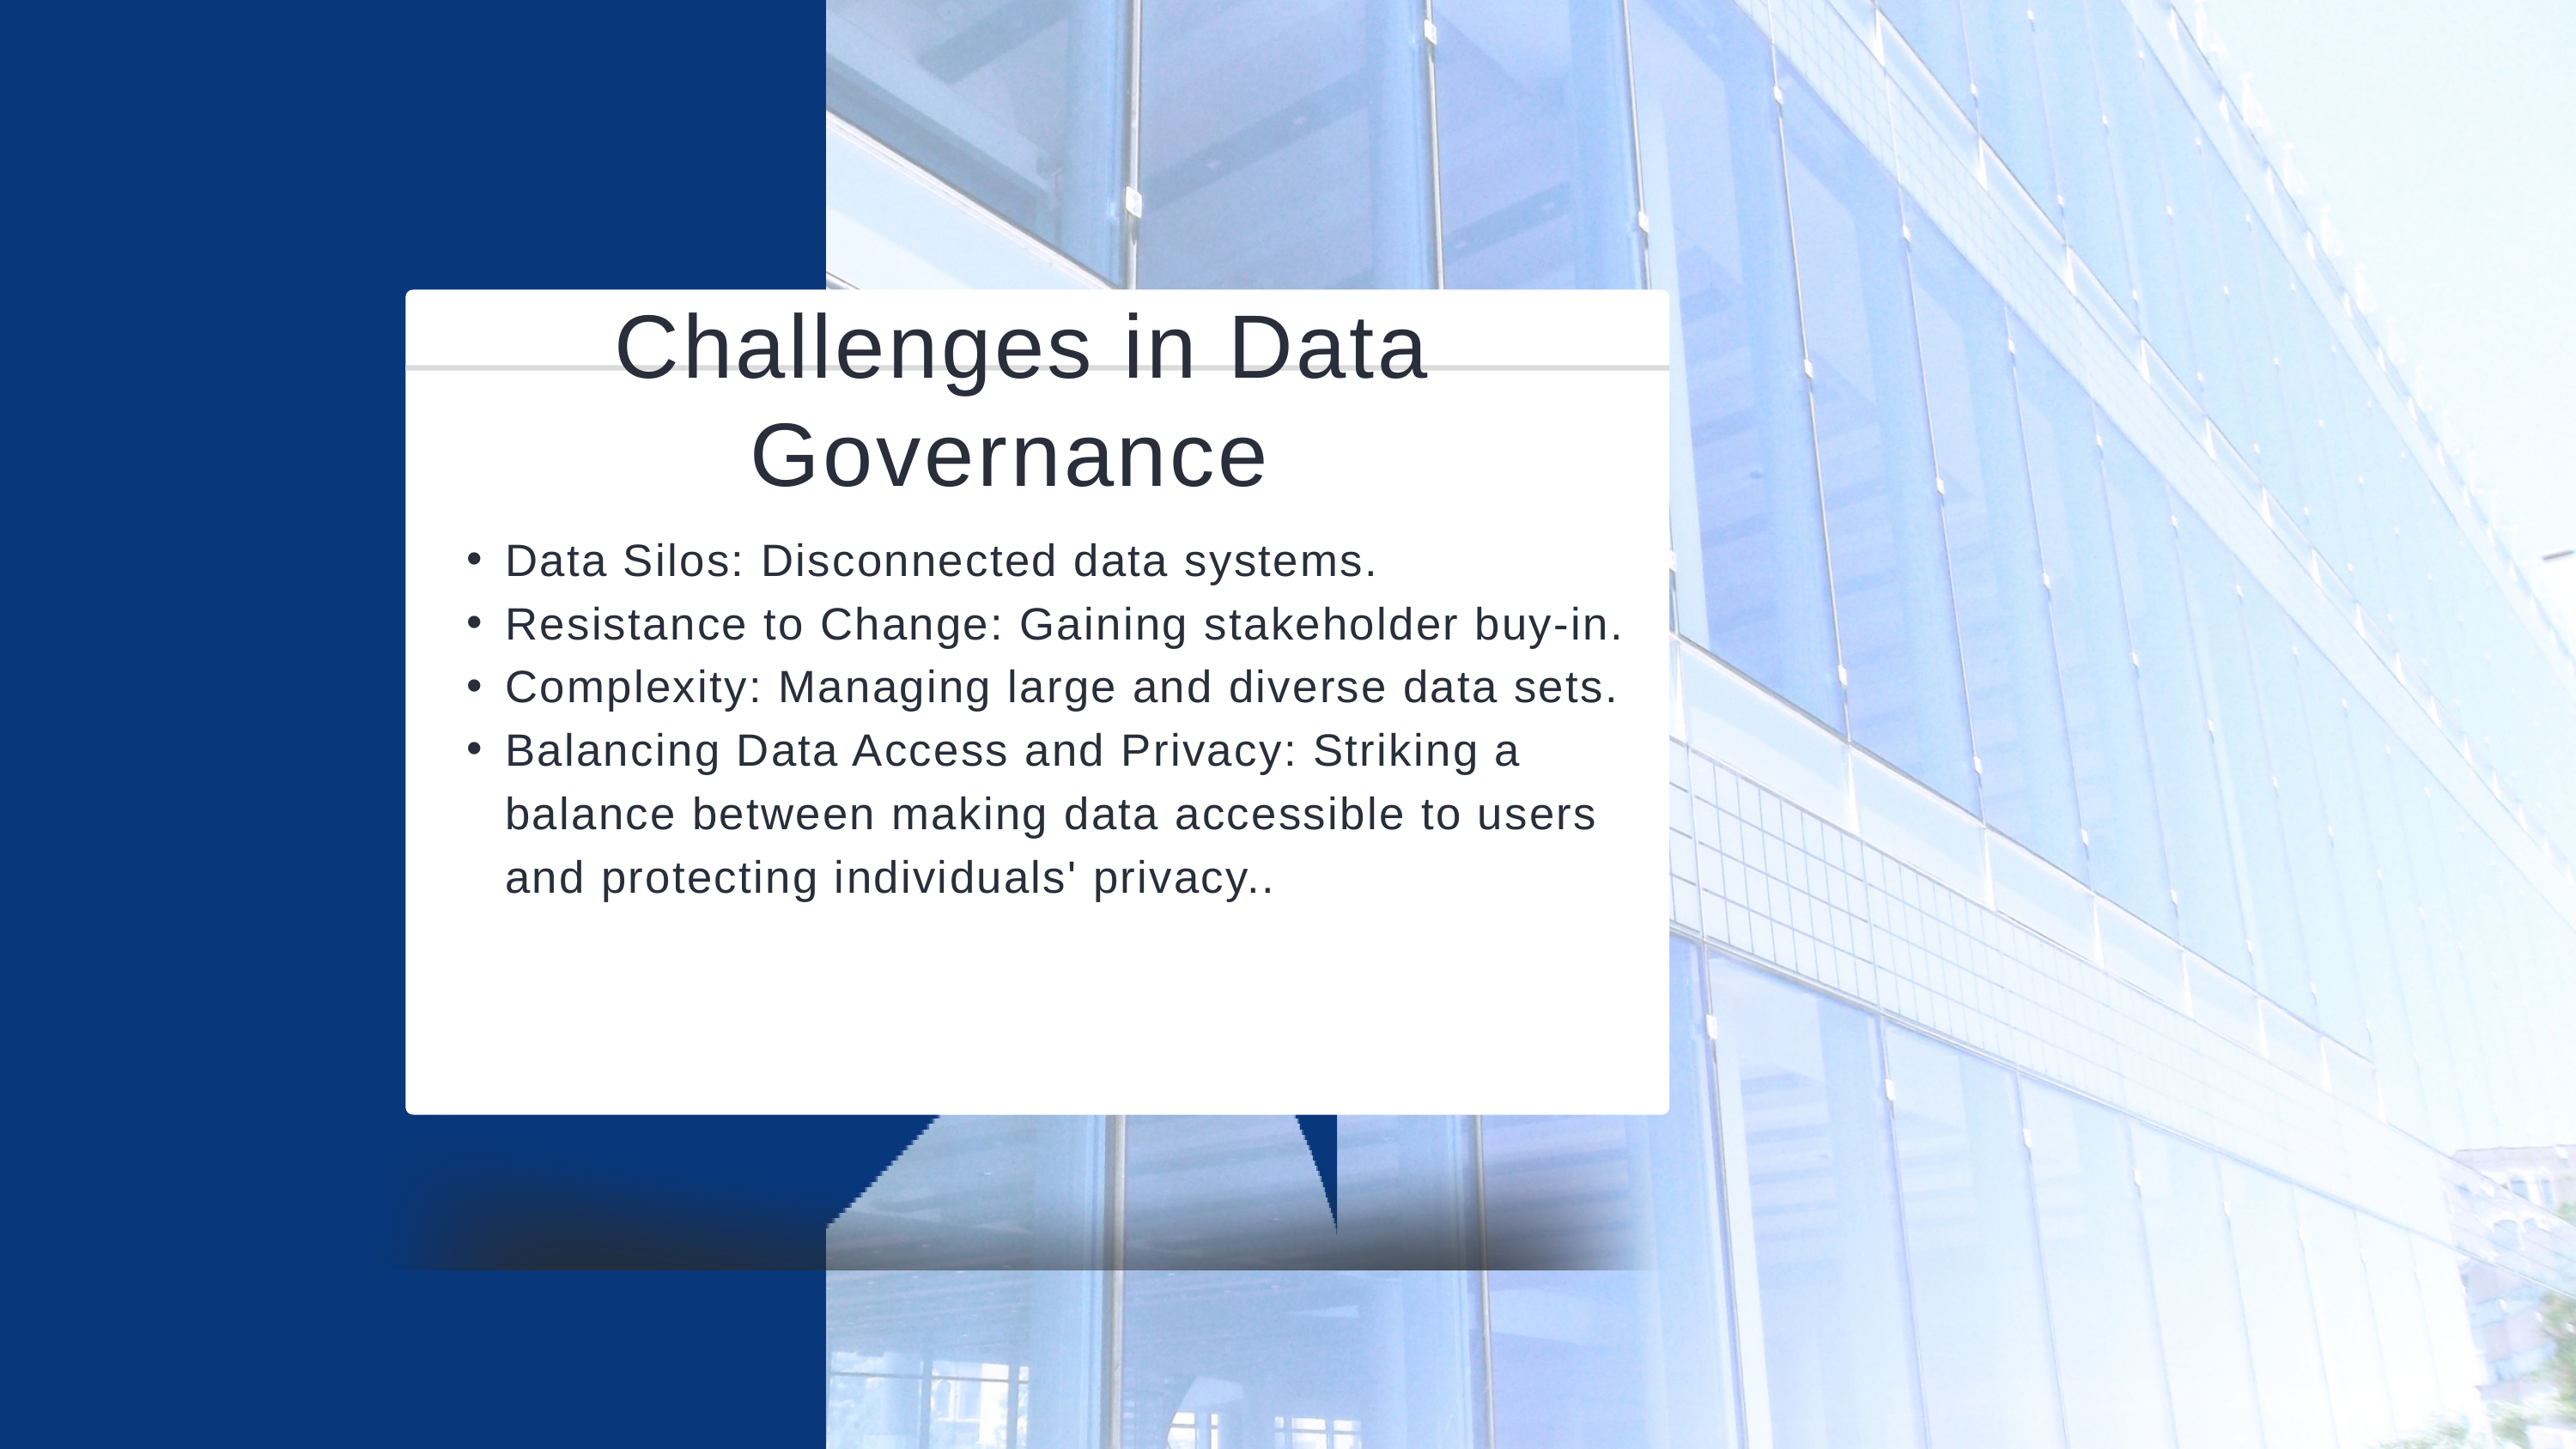

Challenges in Data Governance

Data Silos: Disconnected data systems.
Resistance to Change: Gaining stakeholder buy-in.
Complexity: Managing large and diverse data sets.
Balancing Data Access and Privacy: Striking a balance between making data accessible to users and protecting individuals' privacy..